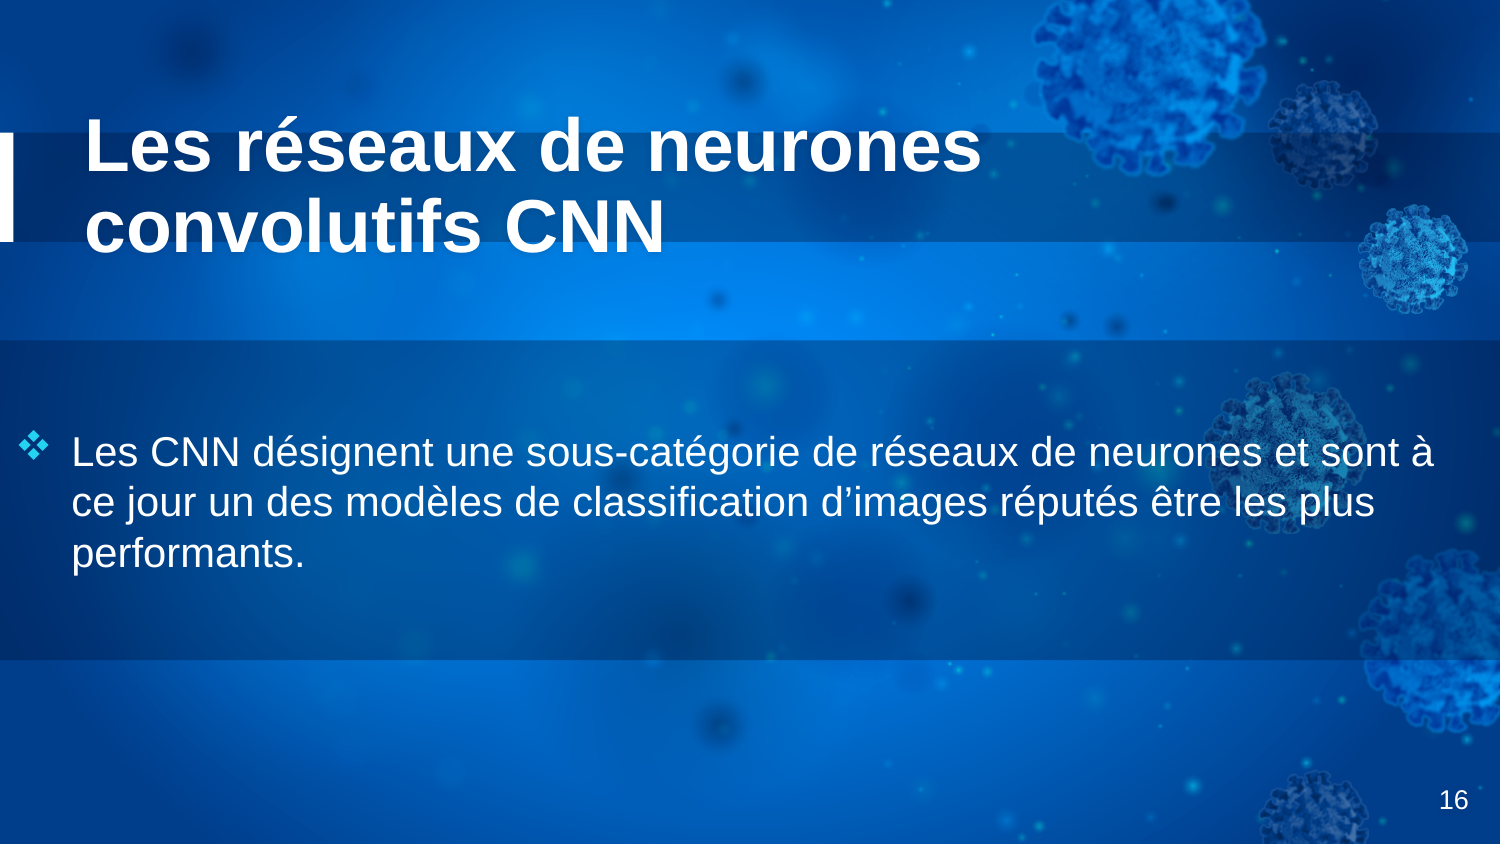

# Les réseaux de neurones convolutifs CNN

Les CNN désignent une sous-catégorie de réseaux de neurones et sont à ce jour un des modèles de classification d’images réputés être les plus performants.

16